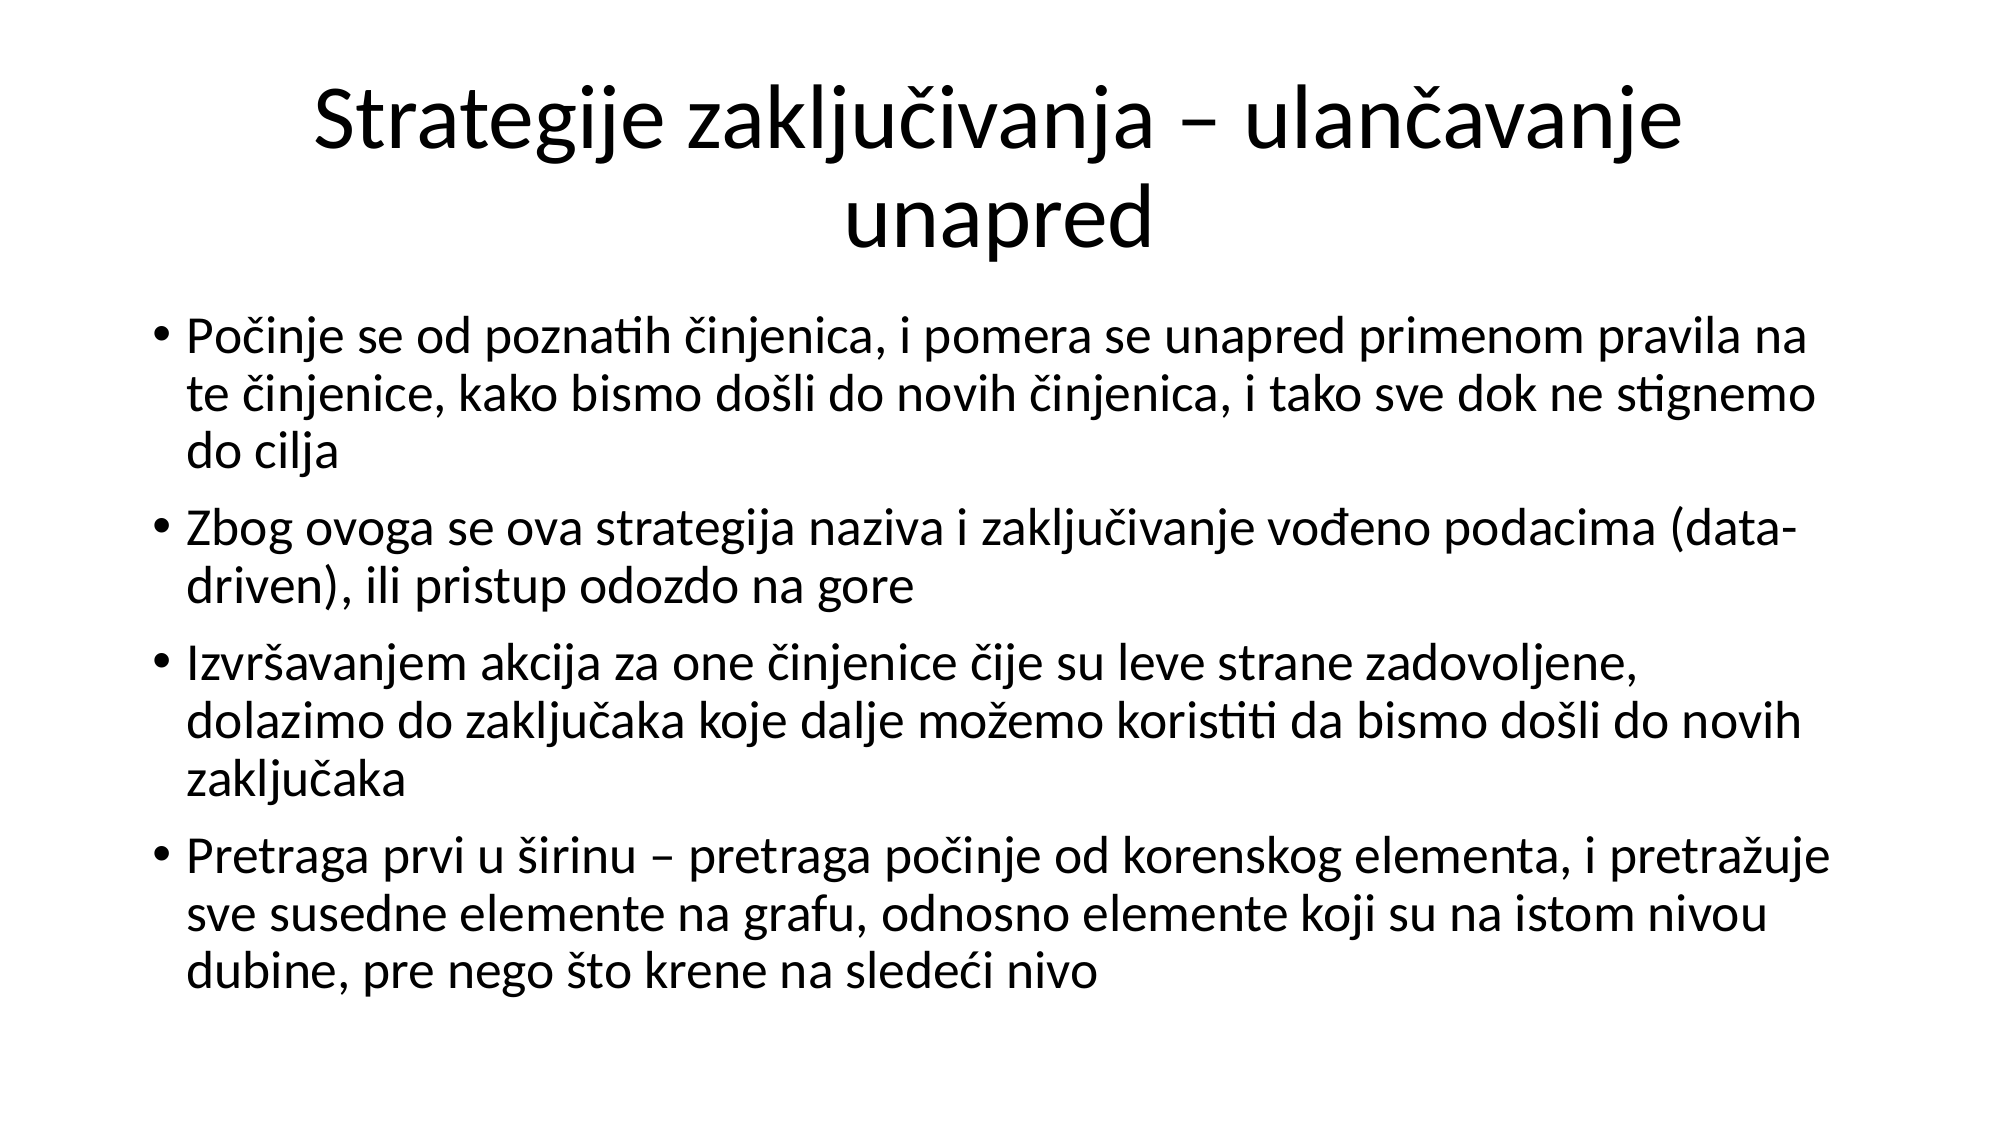

# Strategije zaključivanja – ulančavanje unapred
Počinje se od poznatih činjenica, i pomera se unapred primenom pravila na te činjenice, kako bismo došli do novih činjenica, i tako sve dok ne stignemo do cilja
Zbog ovoga se ova strategija naziva i zaključivanje vođeno podacima (data-driven), ili pristup odozdo na gore
Izvršavanjem akcija za one činjenice čije su leve strane zadovoljene, dolazimo do zaključaka koje dalje možemo koristiti da bismo došli do novih zaključaka
Pretraga prvi u širinu – pretraga počinje od korenskog elementa, i pretražuje sve susedne elemente na grafu, odnosno elemente koji su na istom nivou dubine, pre nego što krene na sledeći nivo